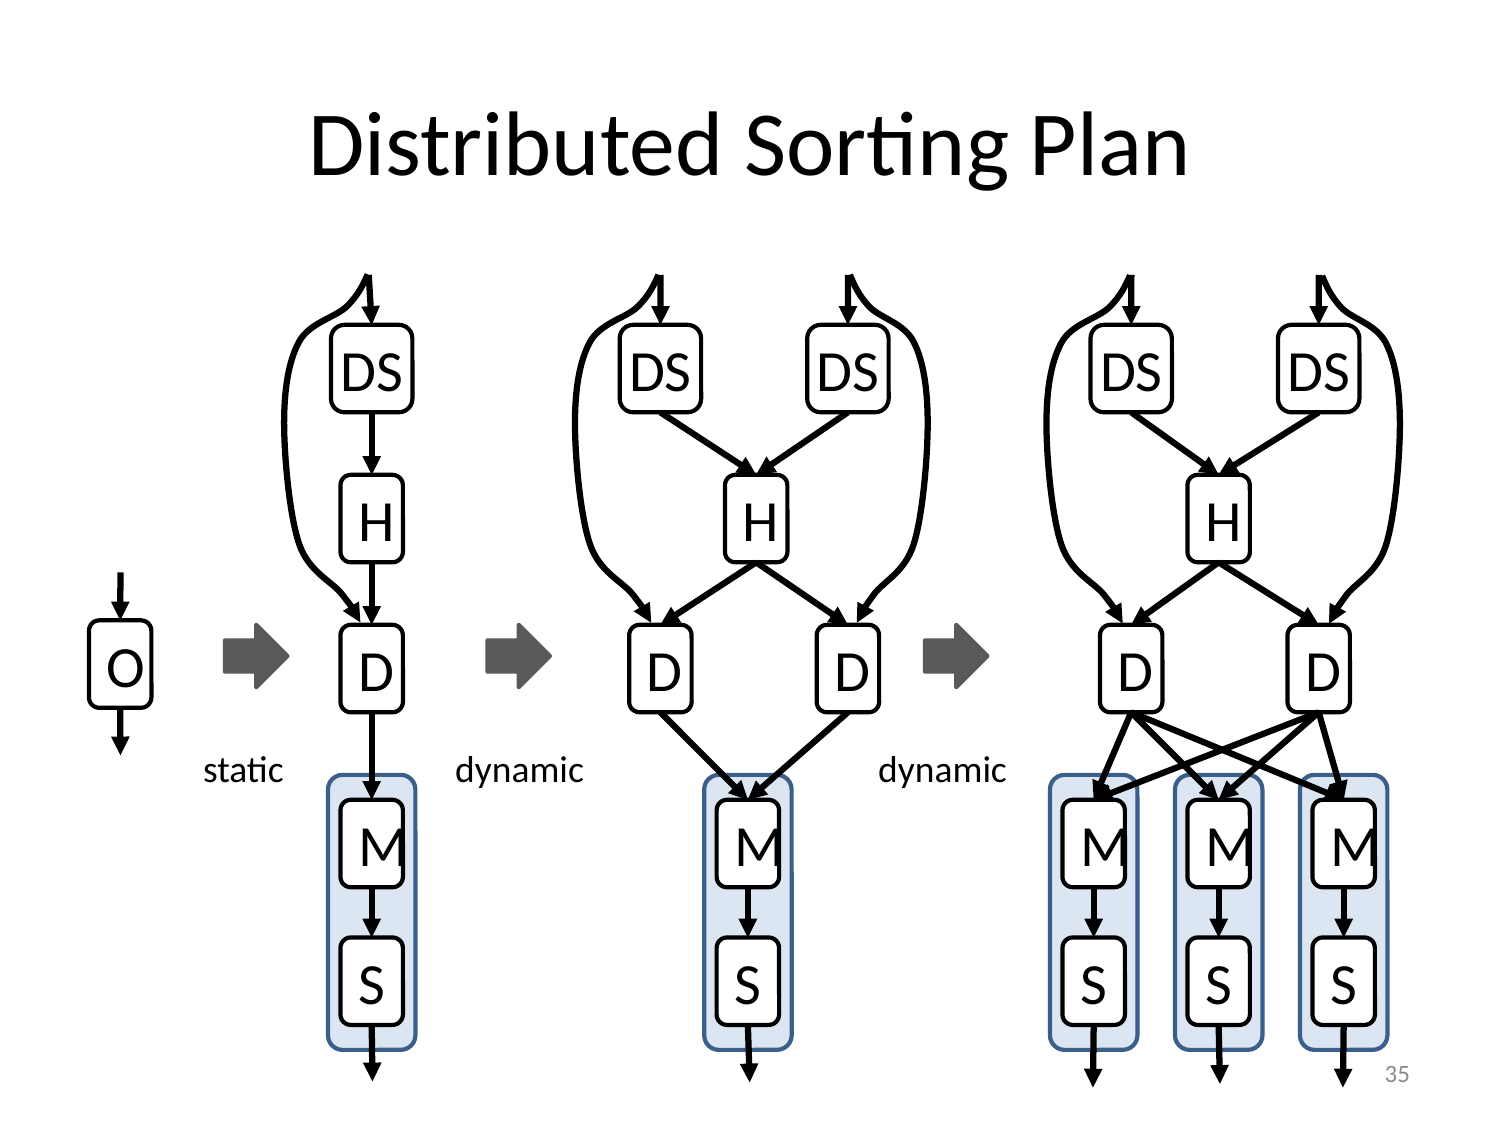

# Distributed Sorting Plan

DS
DS
DS
DS
DS
H
H
H
O

D

D
D

D
D
static
dynamic
dynamic

M
M
M
M
M
S
S
S
S
S
35